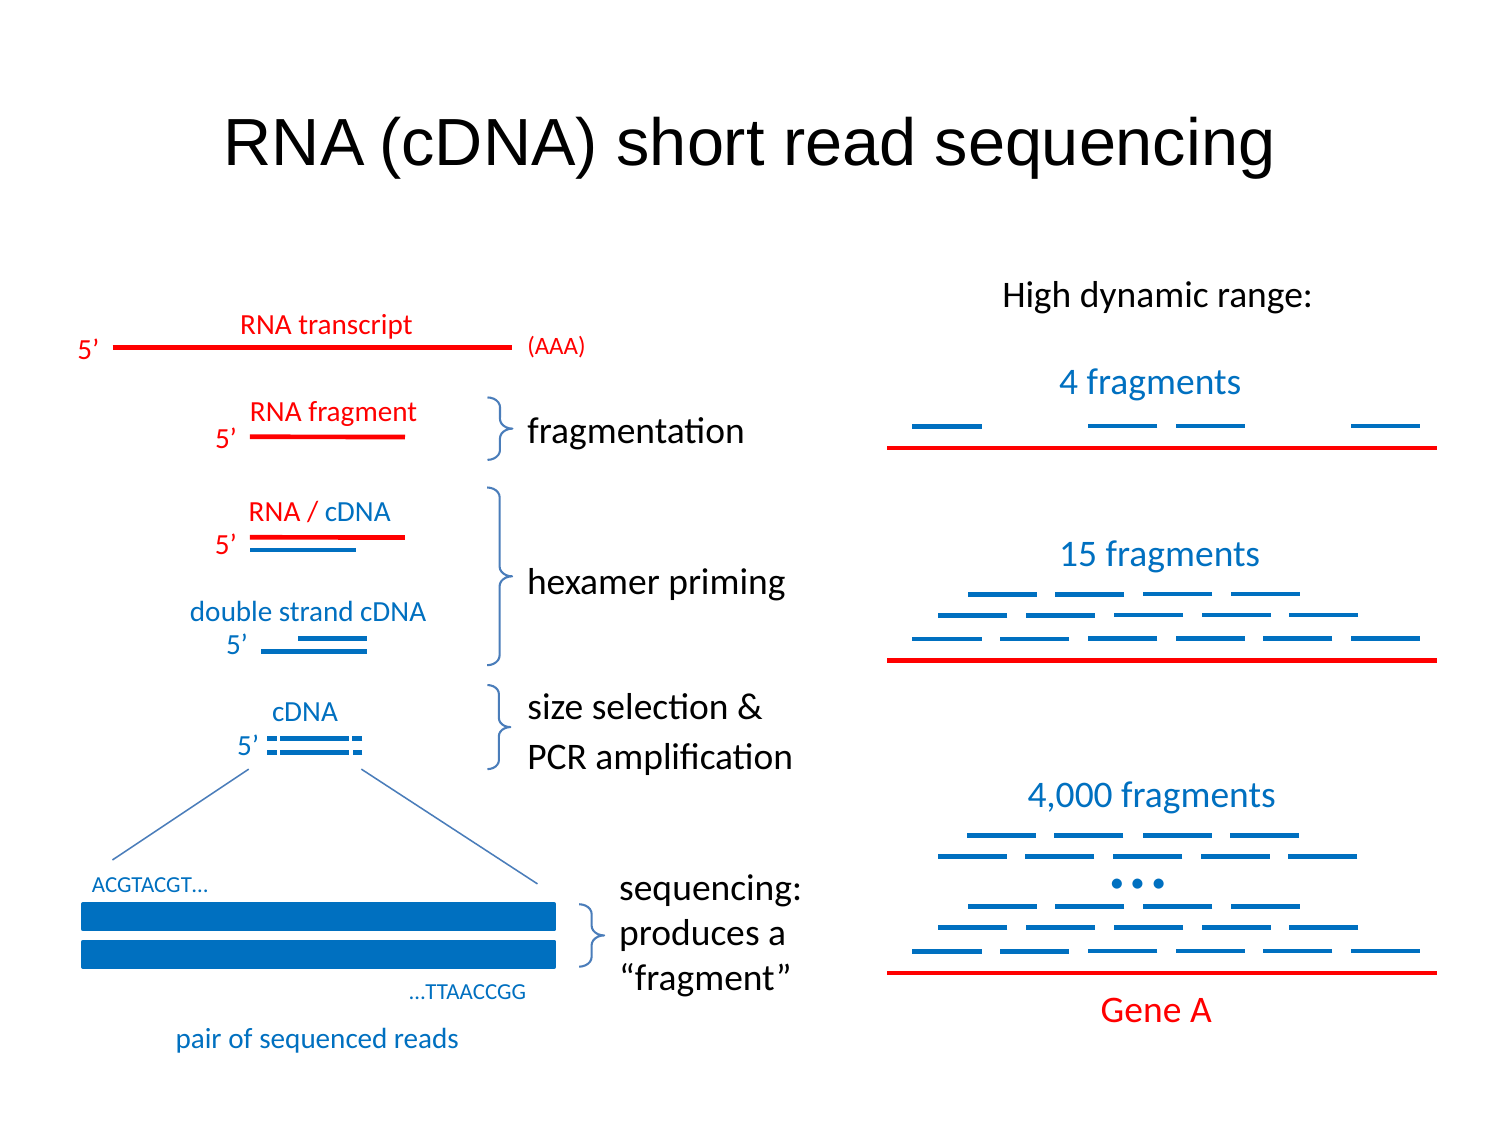

# RNA (cDNA) short read sequencing
High dynamic range:
4 fragments
15 fragments
4,000 fragments
…
Gene A
RNA transcript
(AAA)
5’
RNA fragment

fragmentation
5’
RNA / cDNA

5’
hexamer priming
double strand cDNA
5’
size selection &
cDNA

5’
PCR amplification
sequencing: produces a “fragment”

pair of sequenced reads
ACGTACGT…
…TTAACCGG